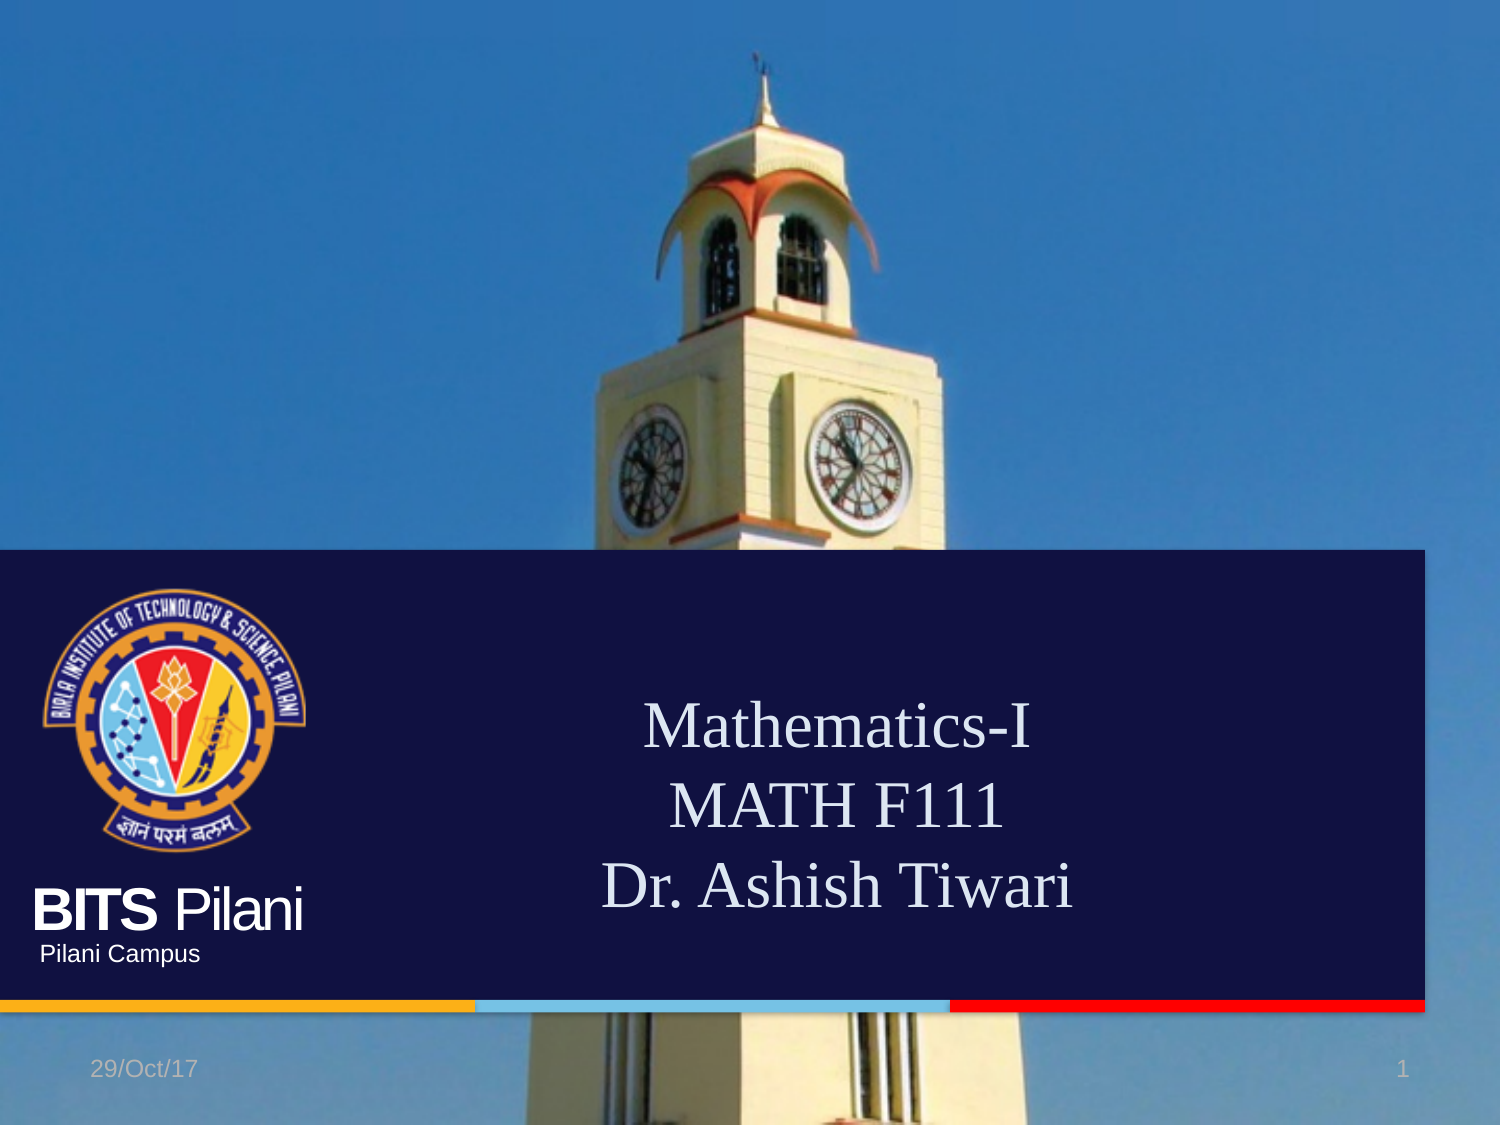

Mathematics-I
MATH F111
Dr. Ashish Tiwari
29/Oct/17
1